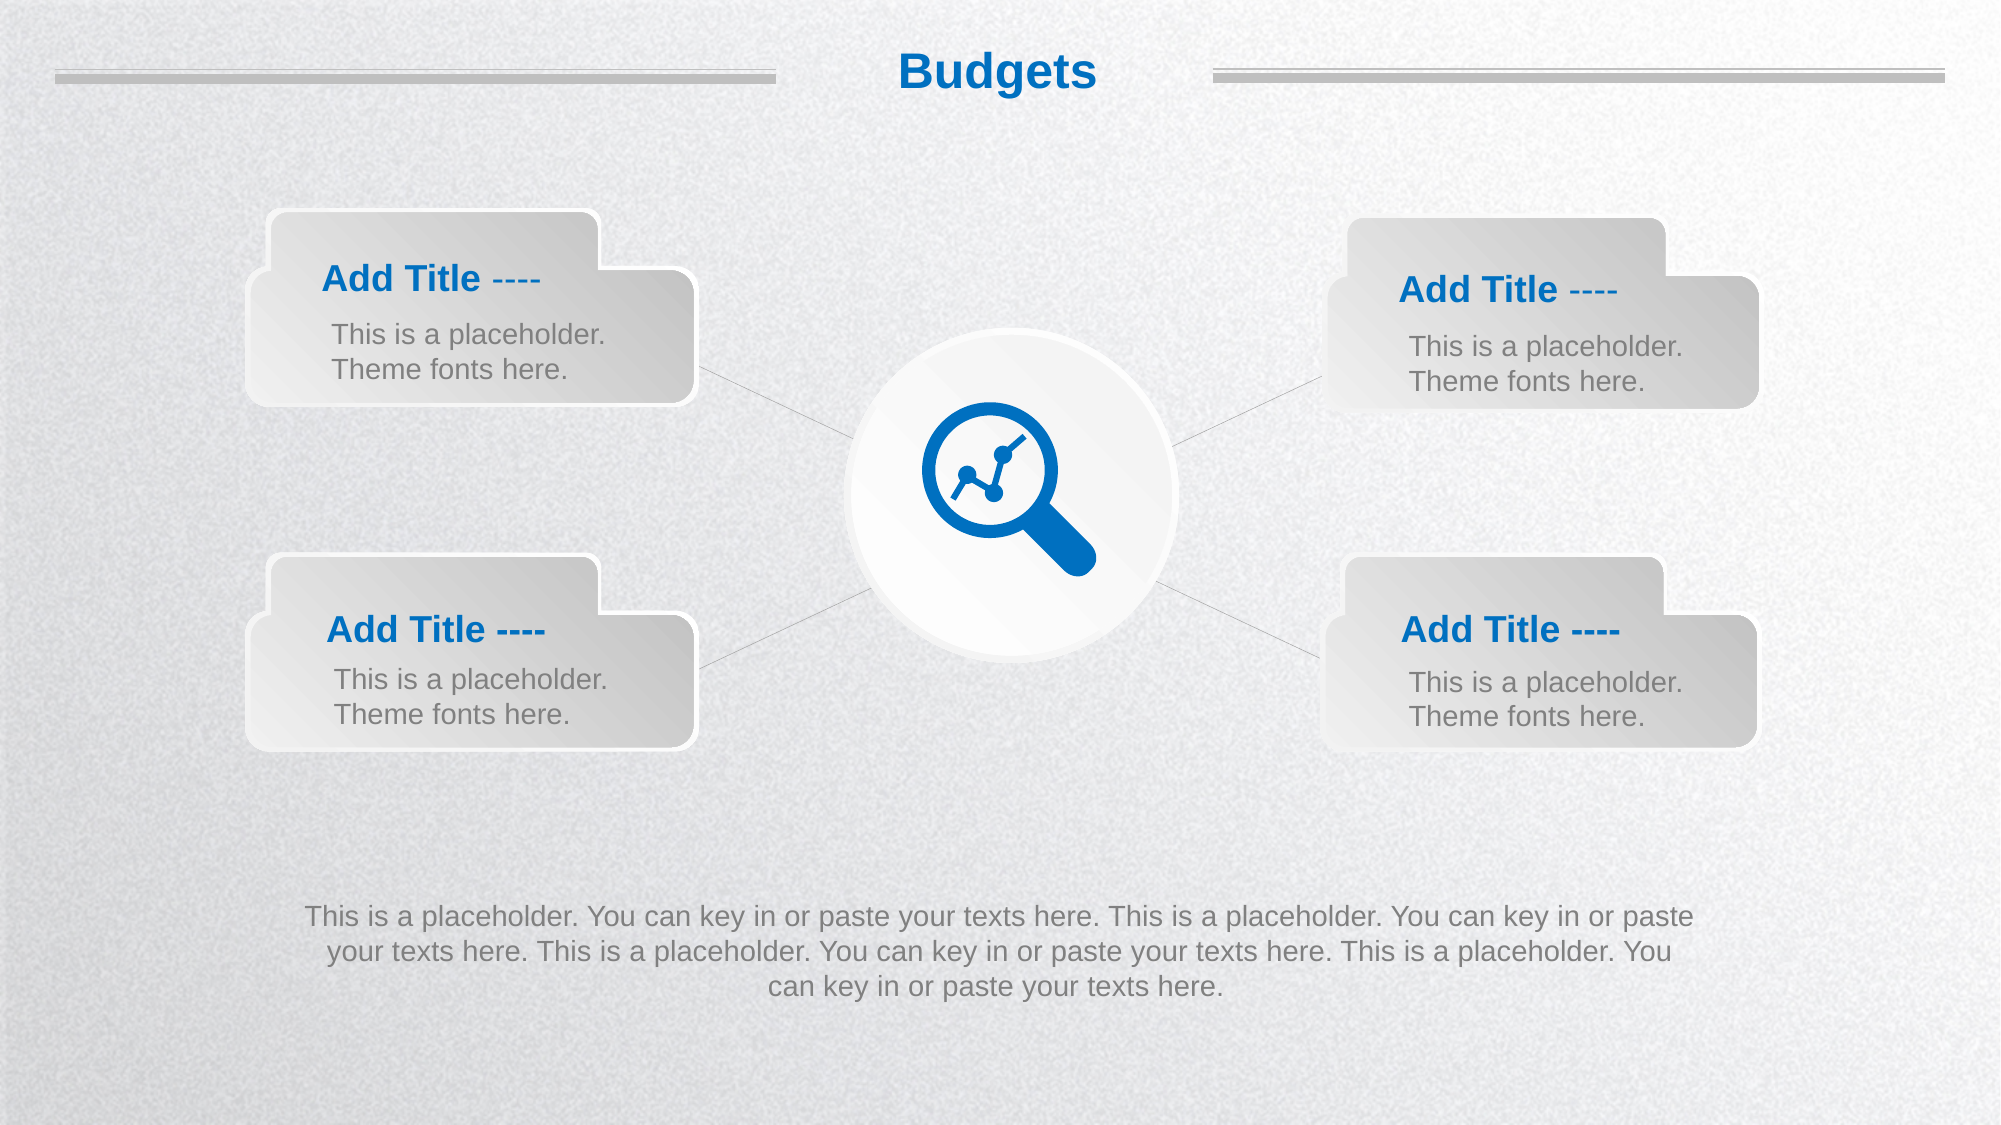

Budgets

Add Title ----
Add Title ----
This is a placeholder.
Theme fonts here.
This is a placeholder.
Theme fonts here.

Add Title ----
Add Title ----
This is a placeholder.
Theme fonts here.
This is a placeholder.
Theme fonts here.
This is a placeholder. You can key in or paste your texts here. This is a placeholder. You can key in or paste your texts here. This is a placeholder. You can key in or paste your texts here. This is a placeholder. You can key in or paste your texts here.